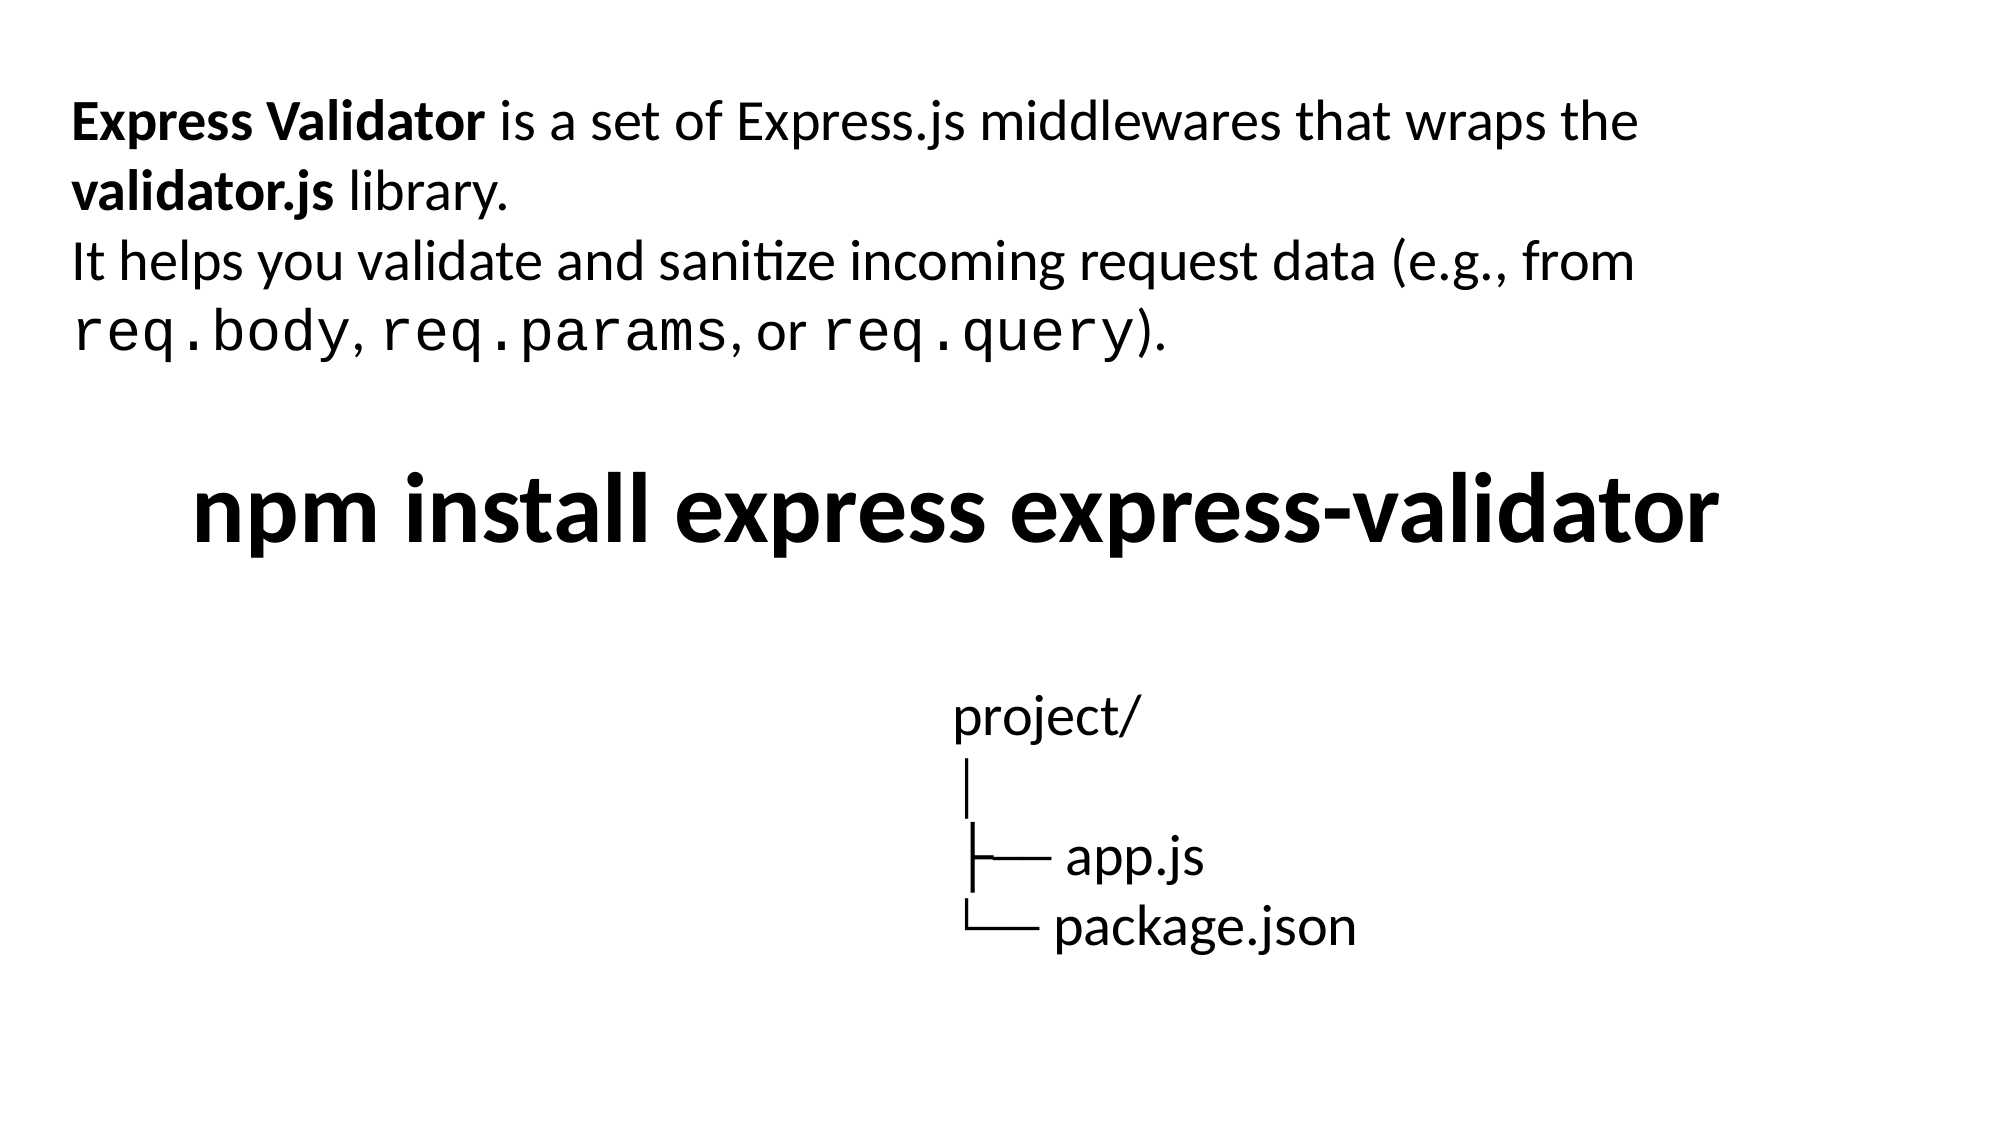

Express Validator is a set of Express.js middlewares that wraps the validator.js library.
It helps you validate and sanitize incoming request data (e.g., from req.body, req.params, or req.query).
npm install express express-validator
project/
│
├── app.js
└── package.json